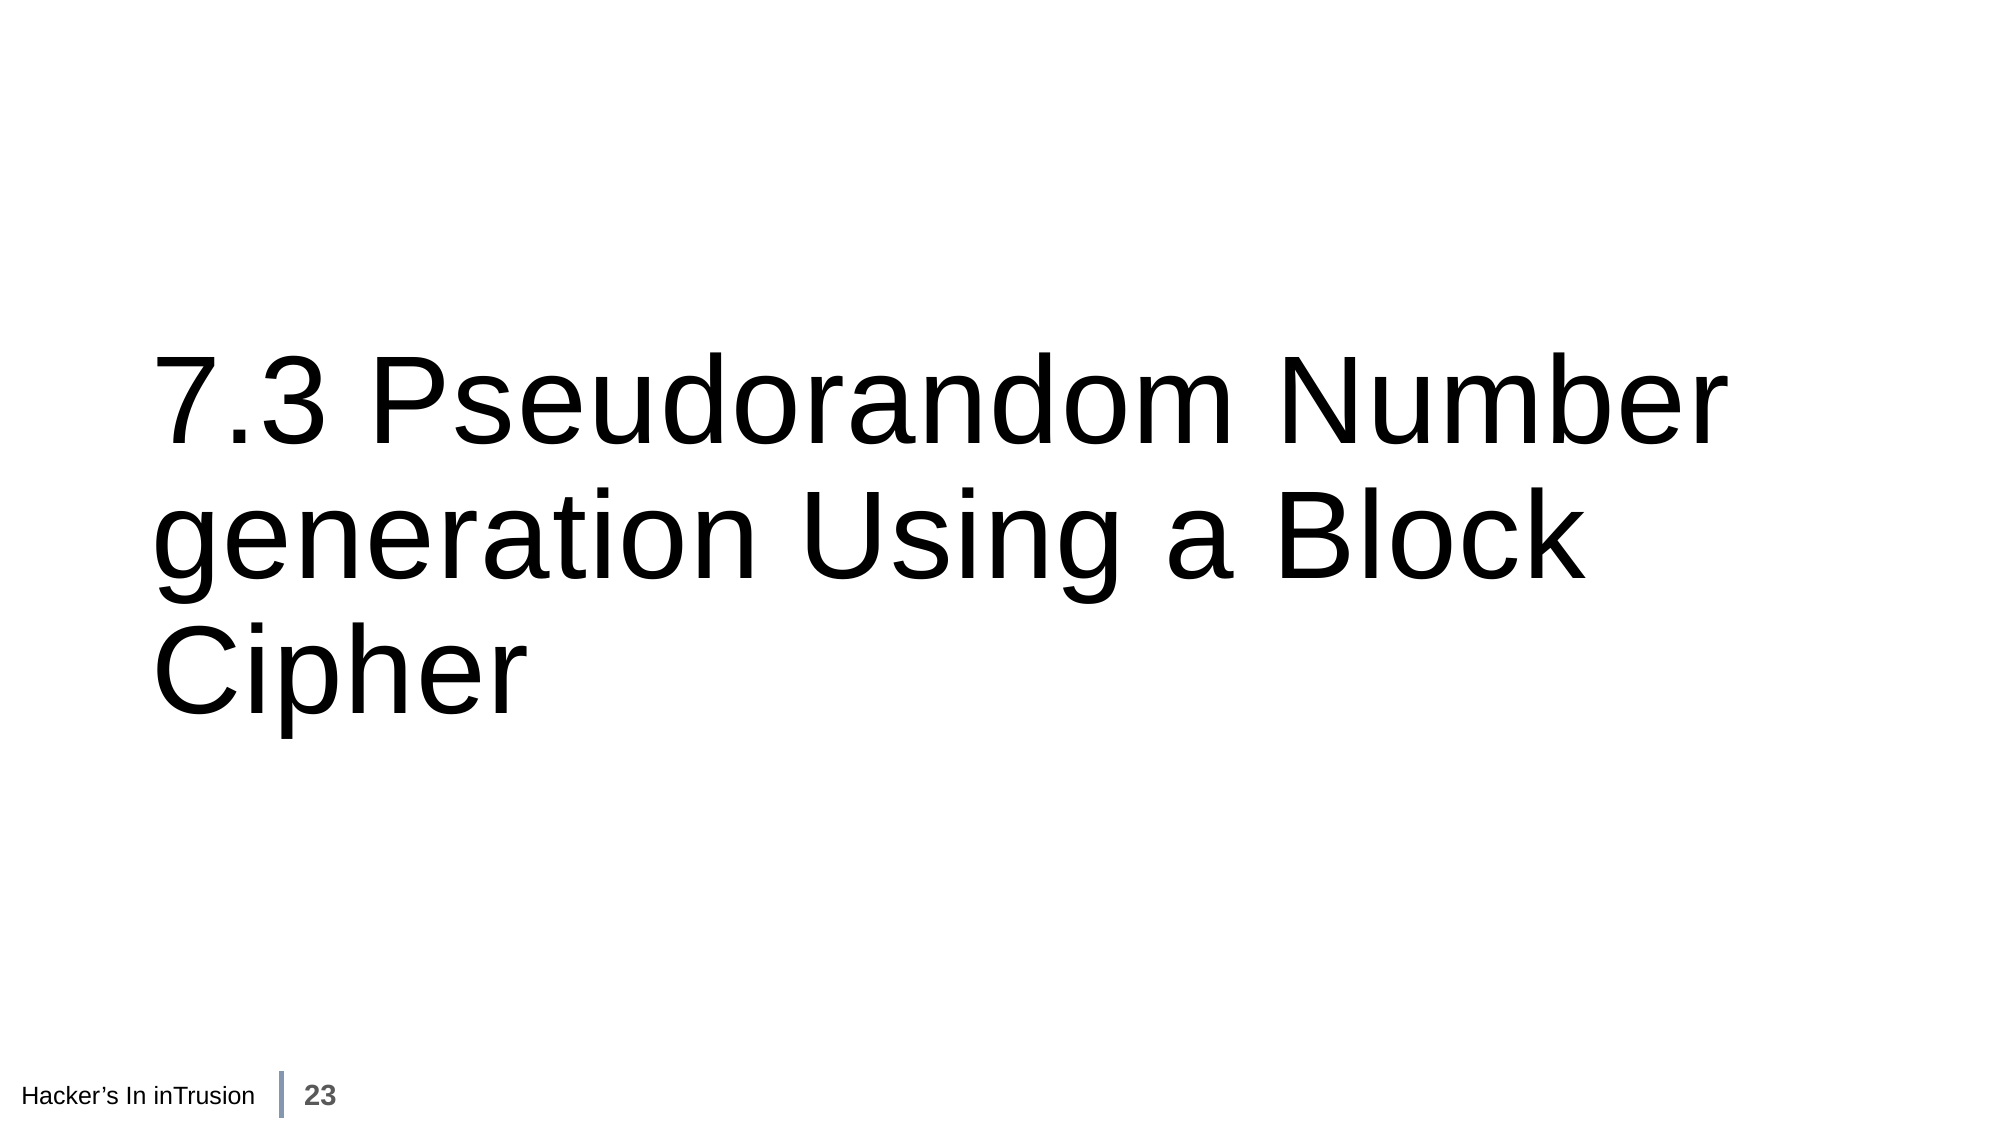

# 7.3 Pseudorandom Number generation Using a Block Cipher